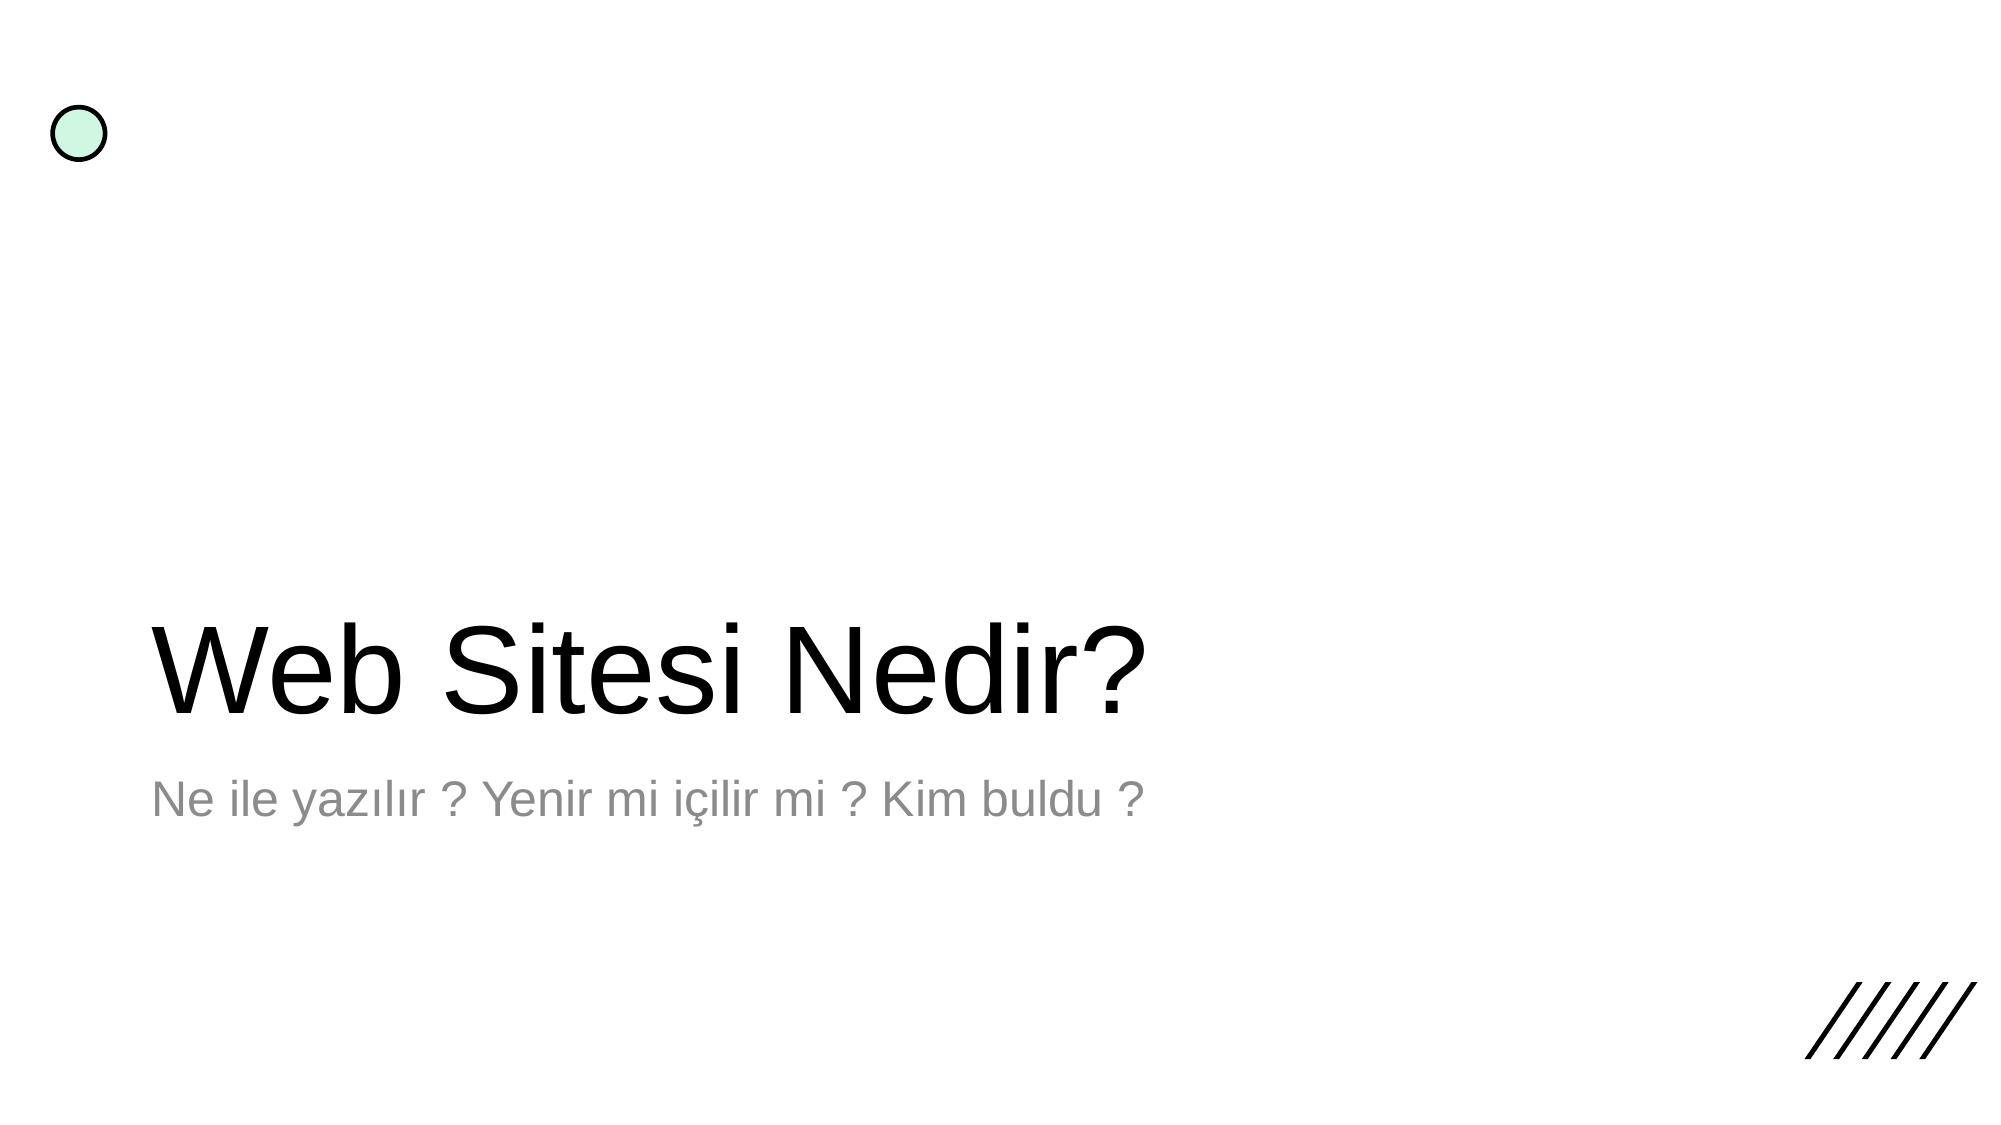

# Web Sitesi Nedir?
Ne ile yazılır ? Yenir mi içilir mi ? Kim buldu ?